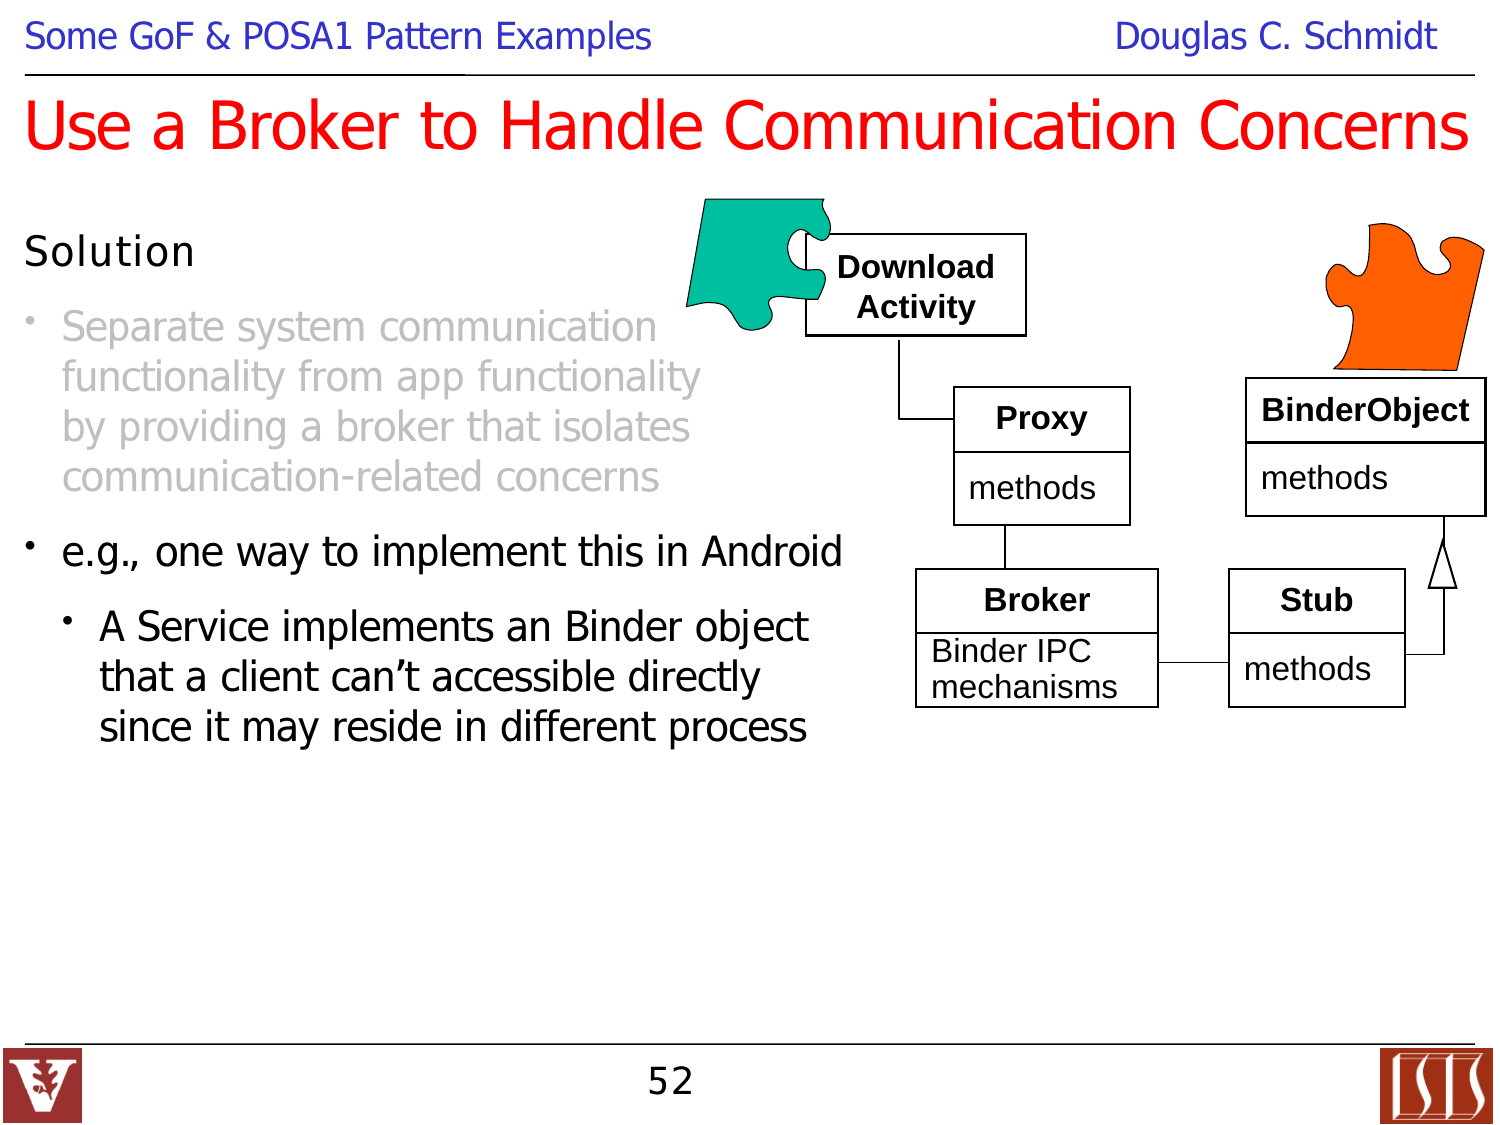

# Use a Broker to Handle Communication Concerns

Solution
Separate system communication
functionality from app functionality
by providing a broker that isolates
communication-related concerns
e.g., one way to implement this in Android
A Service implements an Binder object
that a client can’t accessible directly
since it may reside in different process

Download
Activity

BinderObject
methods
Proxy
methods

Broker
Binder IPC
mechanisms
Stub
methods